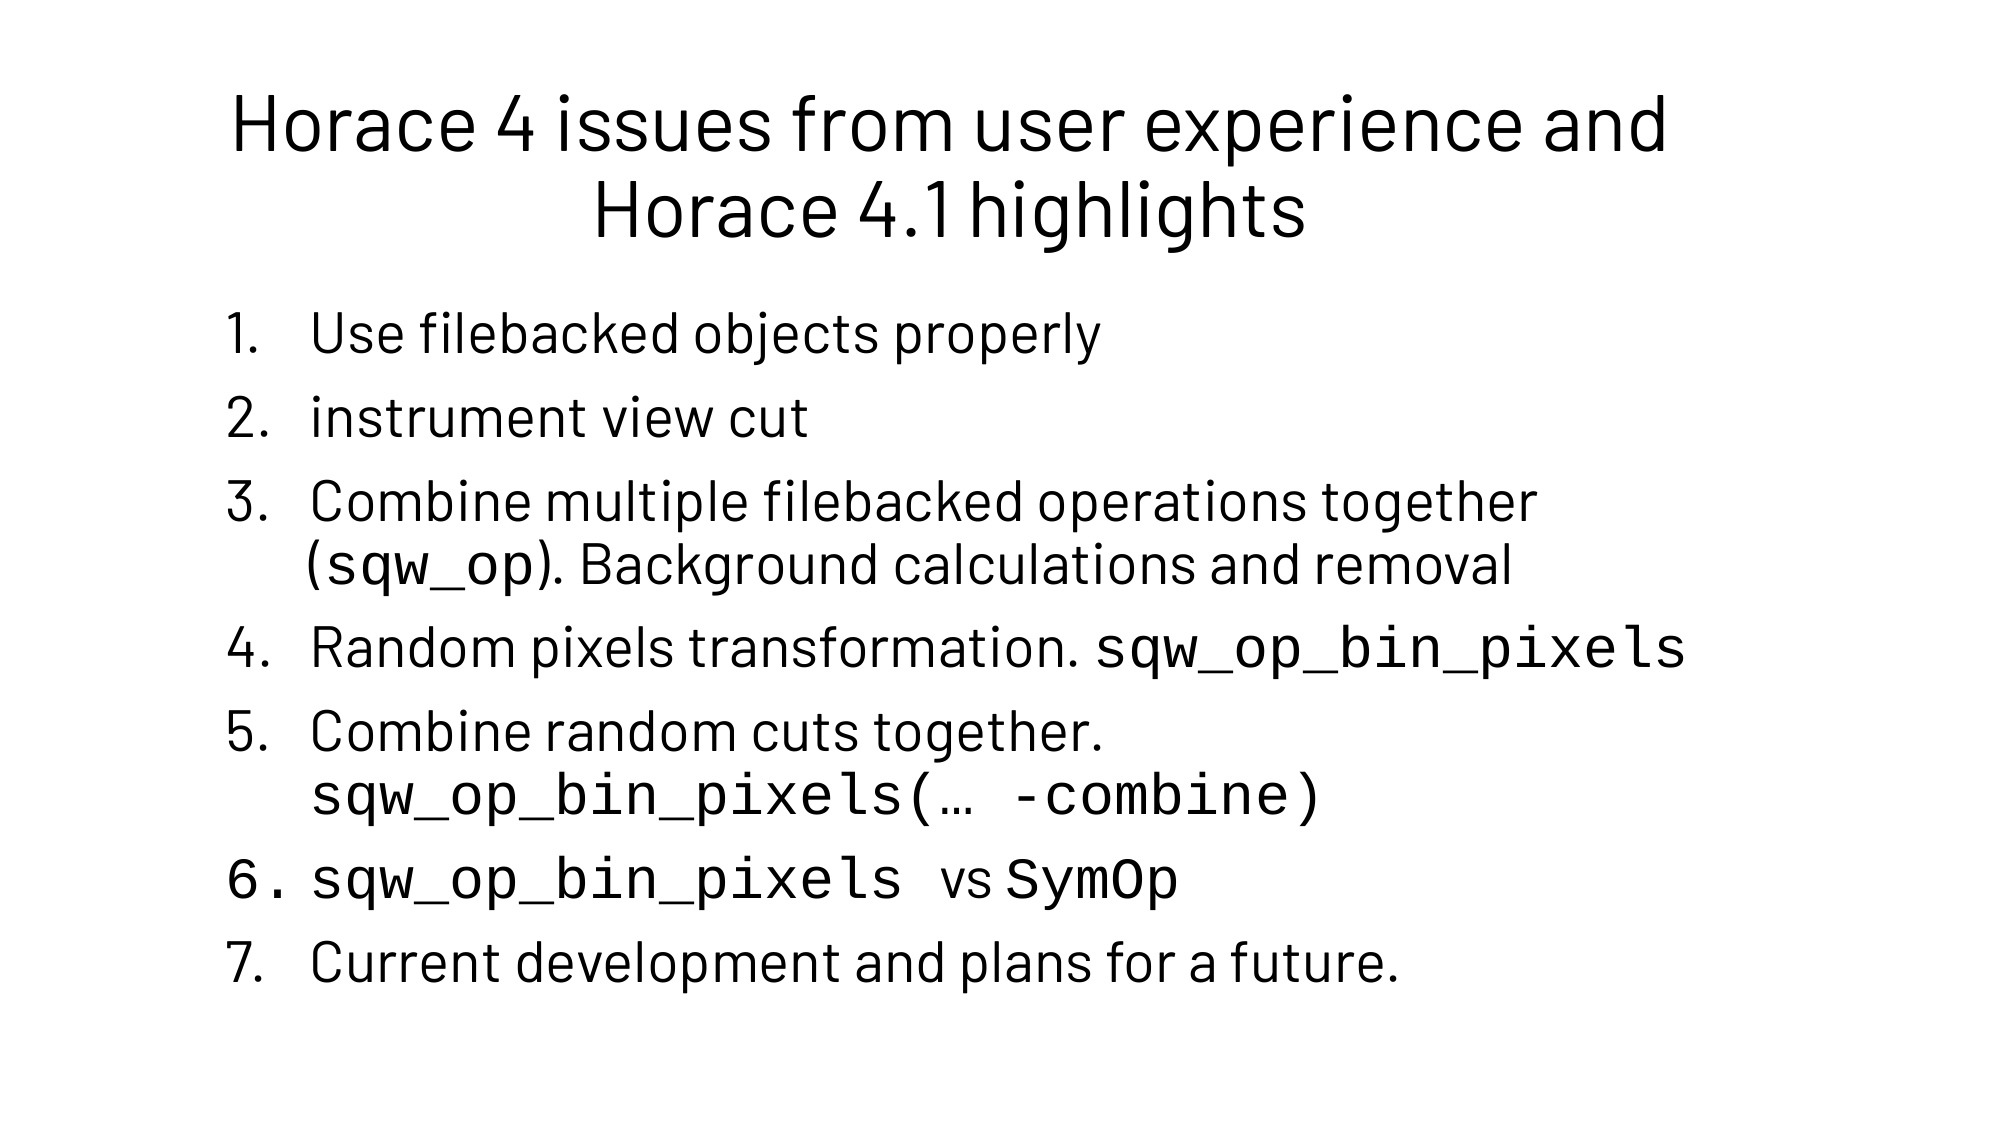

# Horace 4 issues from user experience and Horace 4.1 highlights
Use filebacked objects properly
instrument view cut
Combine multiple filebacked operations together (sqw_op). Background calculations and removal
Random pixels transformation. sqw_op_bin_pixels
Combine random cuts together. sqw_op_bin_pixels(… -combine)
sqw_op_bin_pixels vs SymOp
Current development and plans for a future.